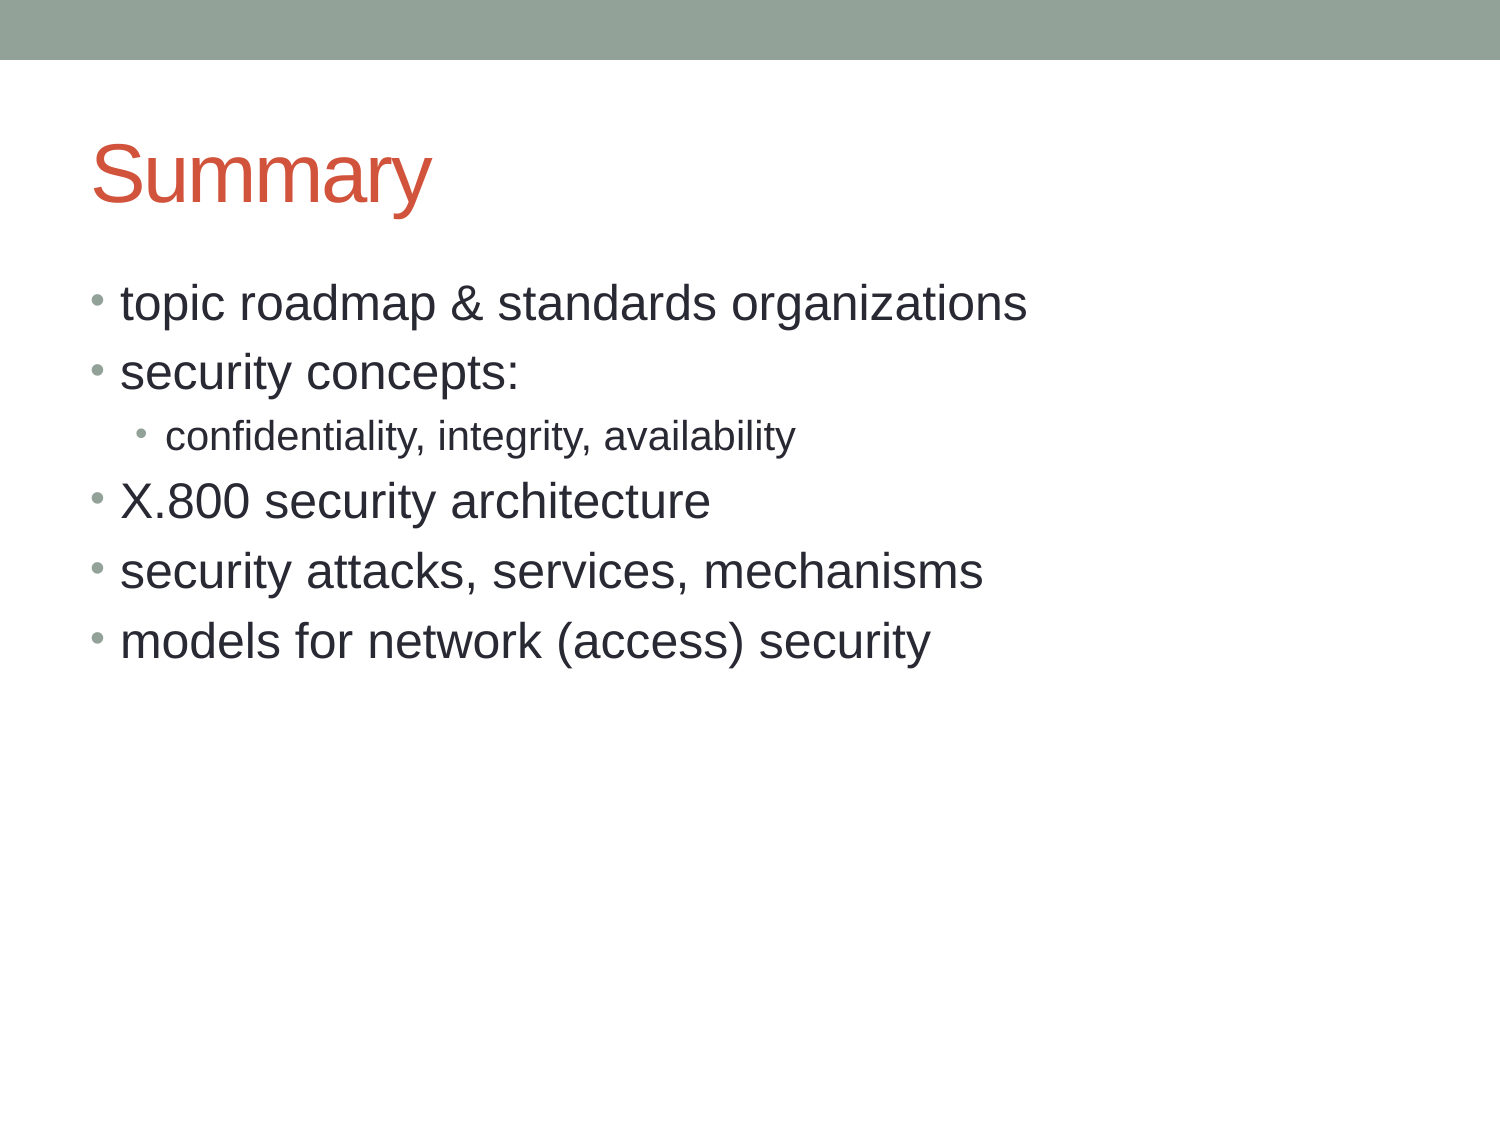

# Summary
topic roadmap & standards organizations
security concepts:
confidentiality, integrity, availability
X.800 security architecture
security attacks, services, mechanisms
models for network (access) security